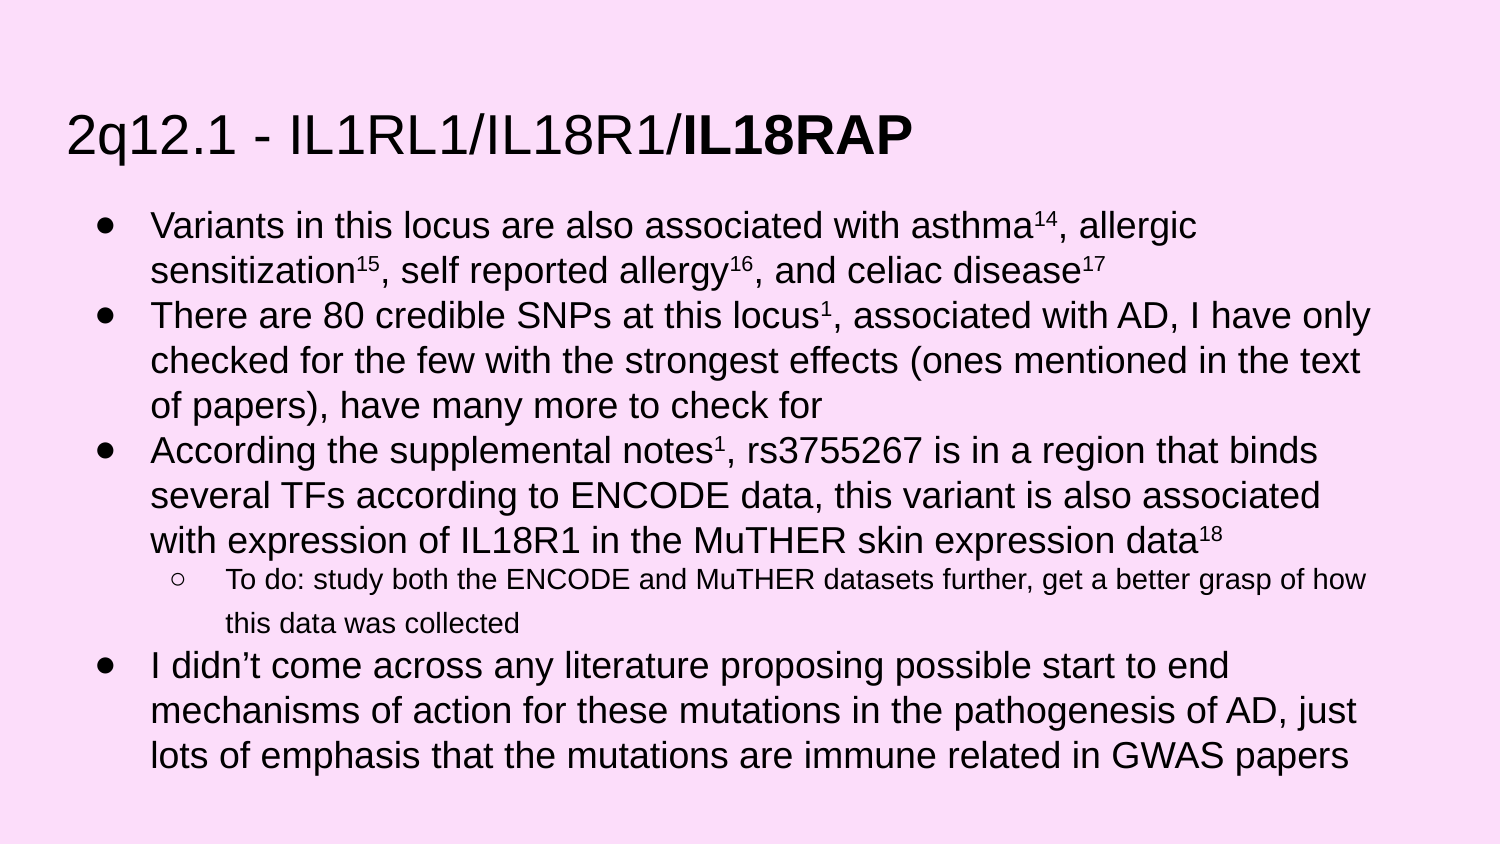

# 2q12.1 - IL1RL1/IL18R1/IL18RAP
Variants in this locus are also associated with asthma14, allergic sensitization15, self reported allergy16, and celiac disease17
There are 80 credible SNPs at this locus1, associated with AD, I have only checked for the few with the strongest effects (ones mentioned in the text of papers), have many more to check for
According the supplemental notes1, rs3755267 is in a region that binds several TFs according to ENCODE data, this variant is also associated with expression of IL18R1 in the MuTHER skin expression data18
To do: study both the ENCODE and MuTHER datasets further, get a better grasp of how this data was collected
I didn’t come across any literature proposing possible start to end mechanisms of action for these mutations in the pathogenesis of AD, just lots of emphasis that the mutations are immune related in GWAS papers